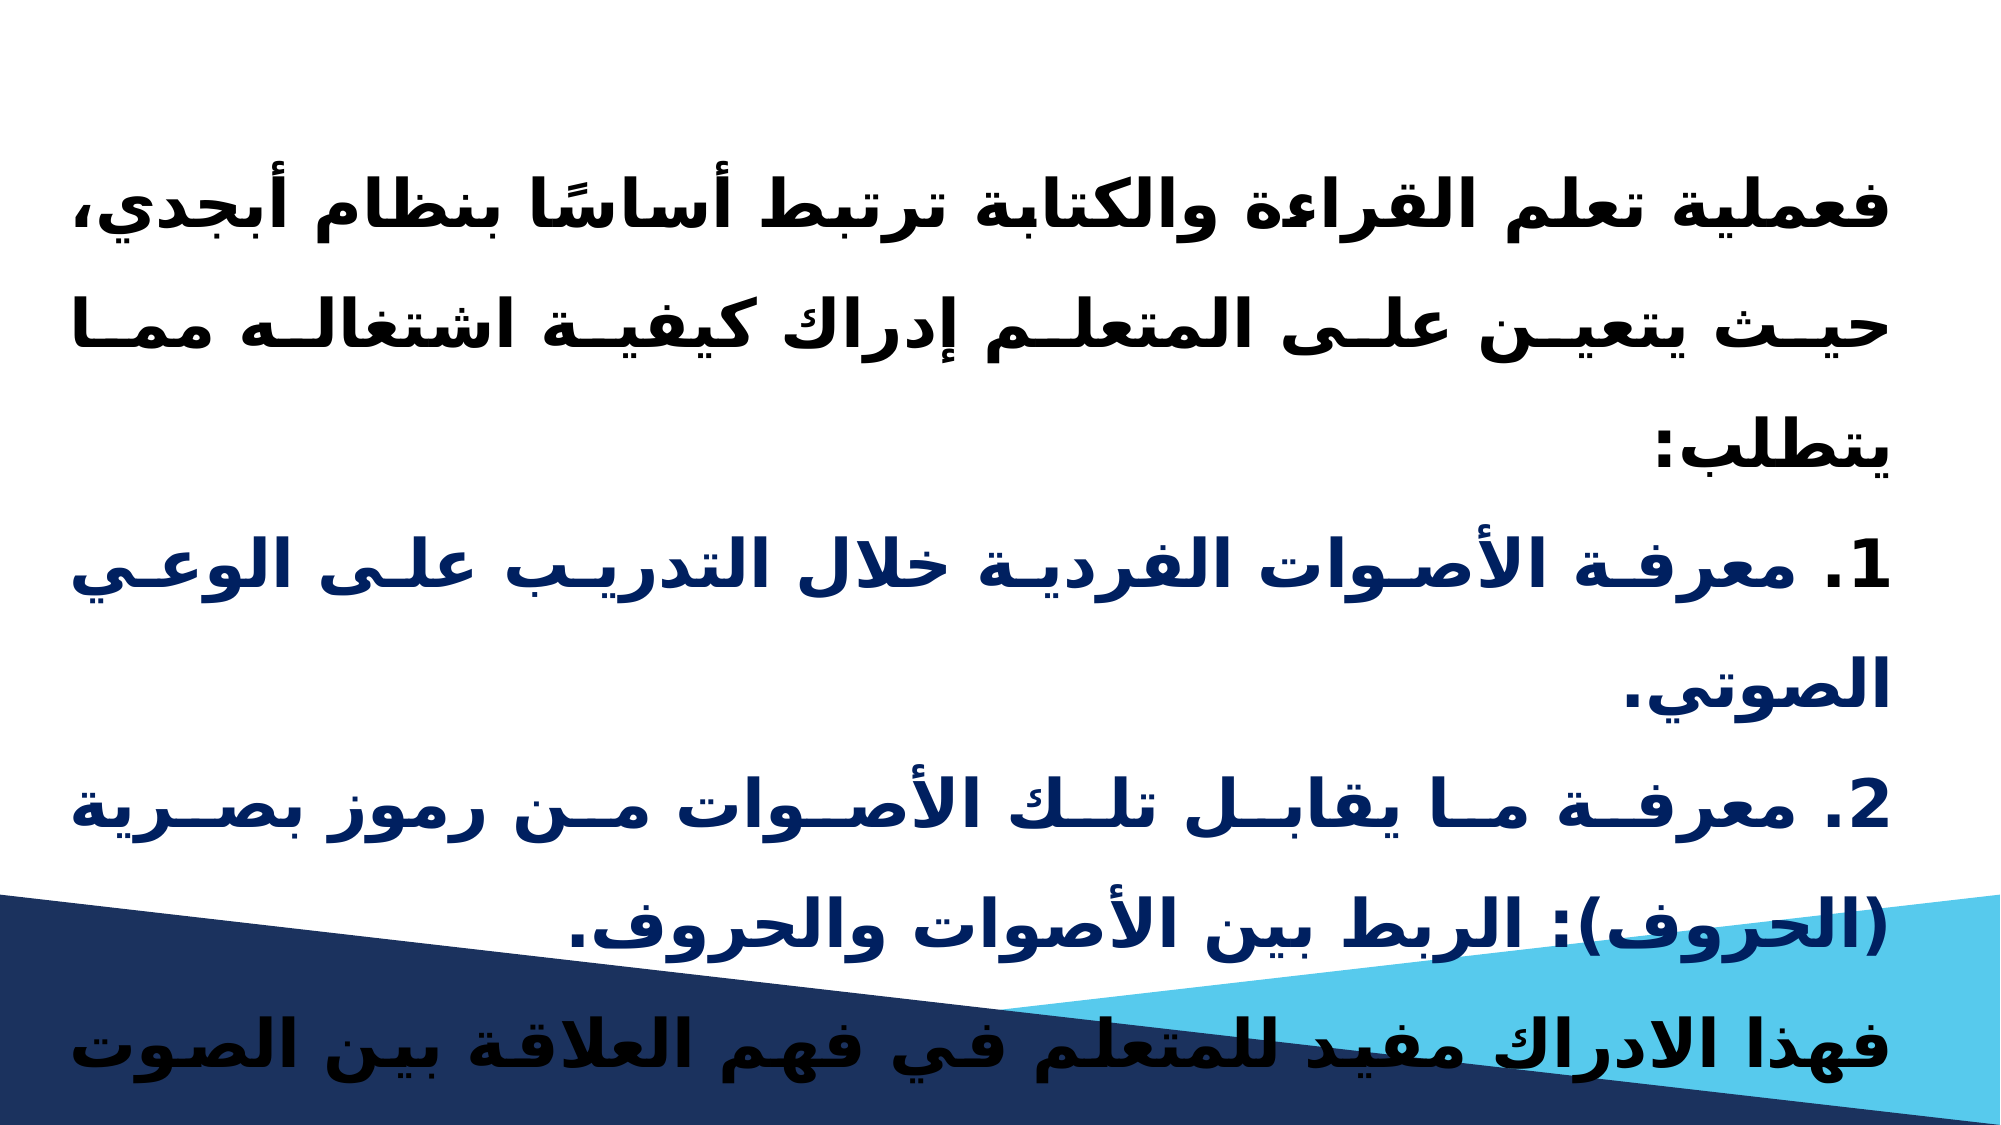

فعملية تعلم القراءة والكتابة ترتبط أساسًا بنظام أبجدي، حيث يتعين على المتعلم إدراك كيفية اشتغاله مما يتطلب:
1. معرفة الأصوات الفردية خلال التدريب على الوعي الصوتي.
2. معرفة ما يقابل تلك الأصوات من رموز بصرية (الحروف): الربط بين الأصوات والحروف.
فهذا الادراك مفيد للمتعلم في فهم العلاقة بين الصوت والحرف مما يمكنه من التدريب على استراتيجية التهجي، وتعرف الكلمة.